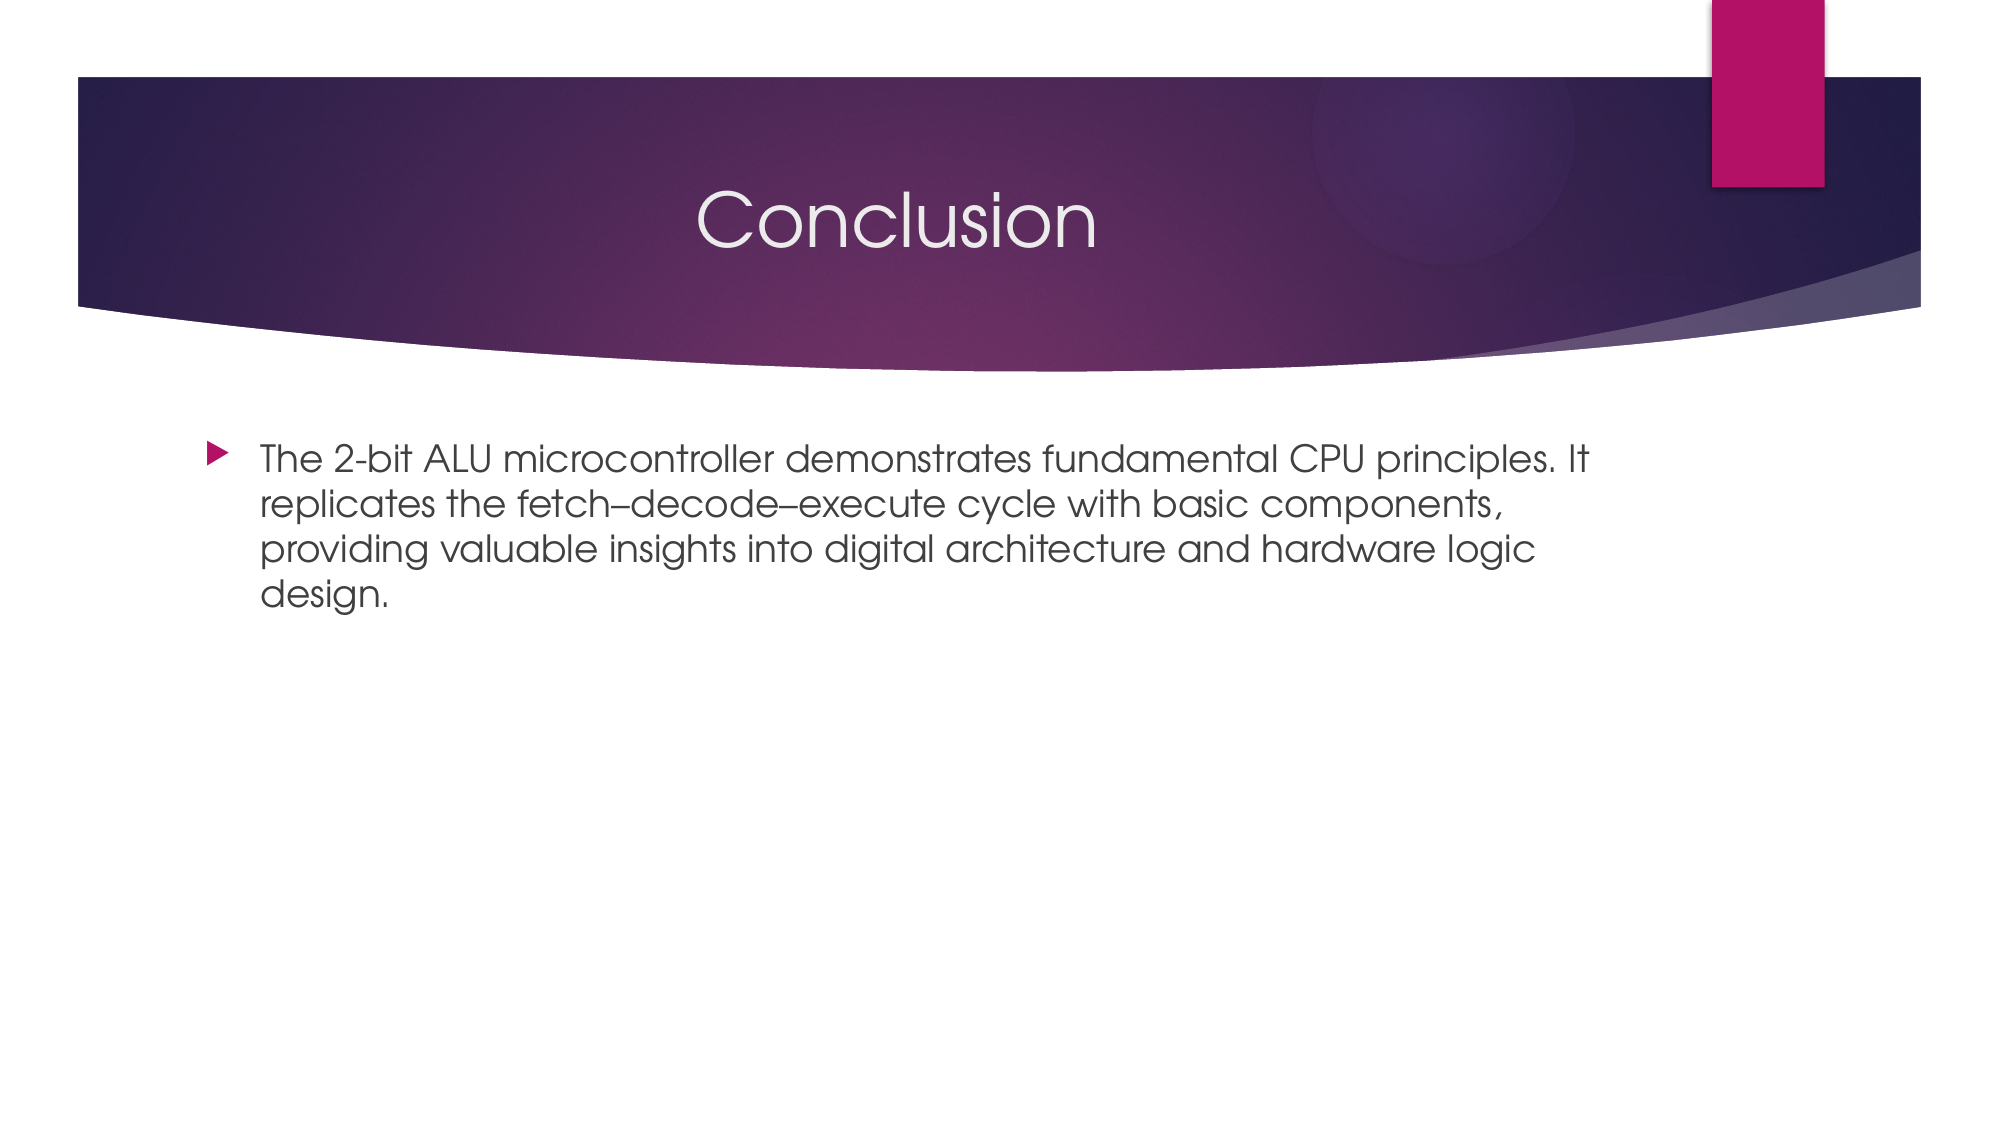

# Conclusion
The 2-bit ALU microcontroller demonstrates fundamental CPU principles. It replicates the fetch–decode–execute cycle with basic components, providing valuable insights into digital architecture and hardware logic design.